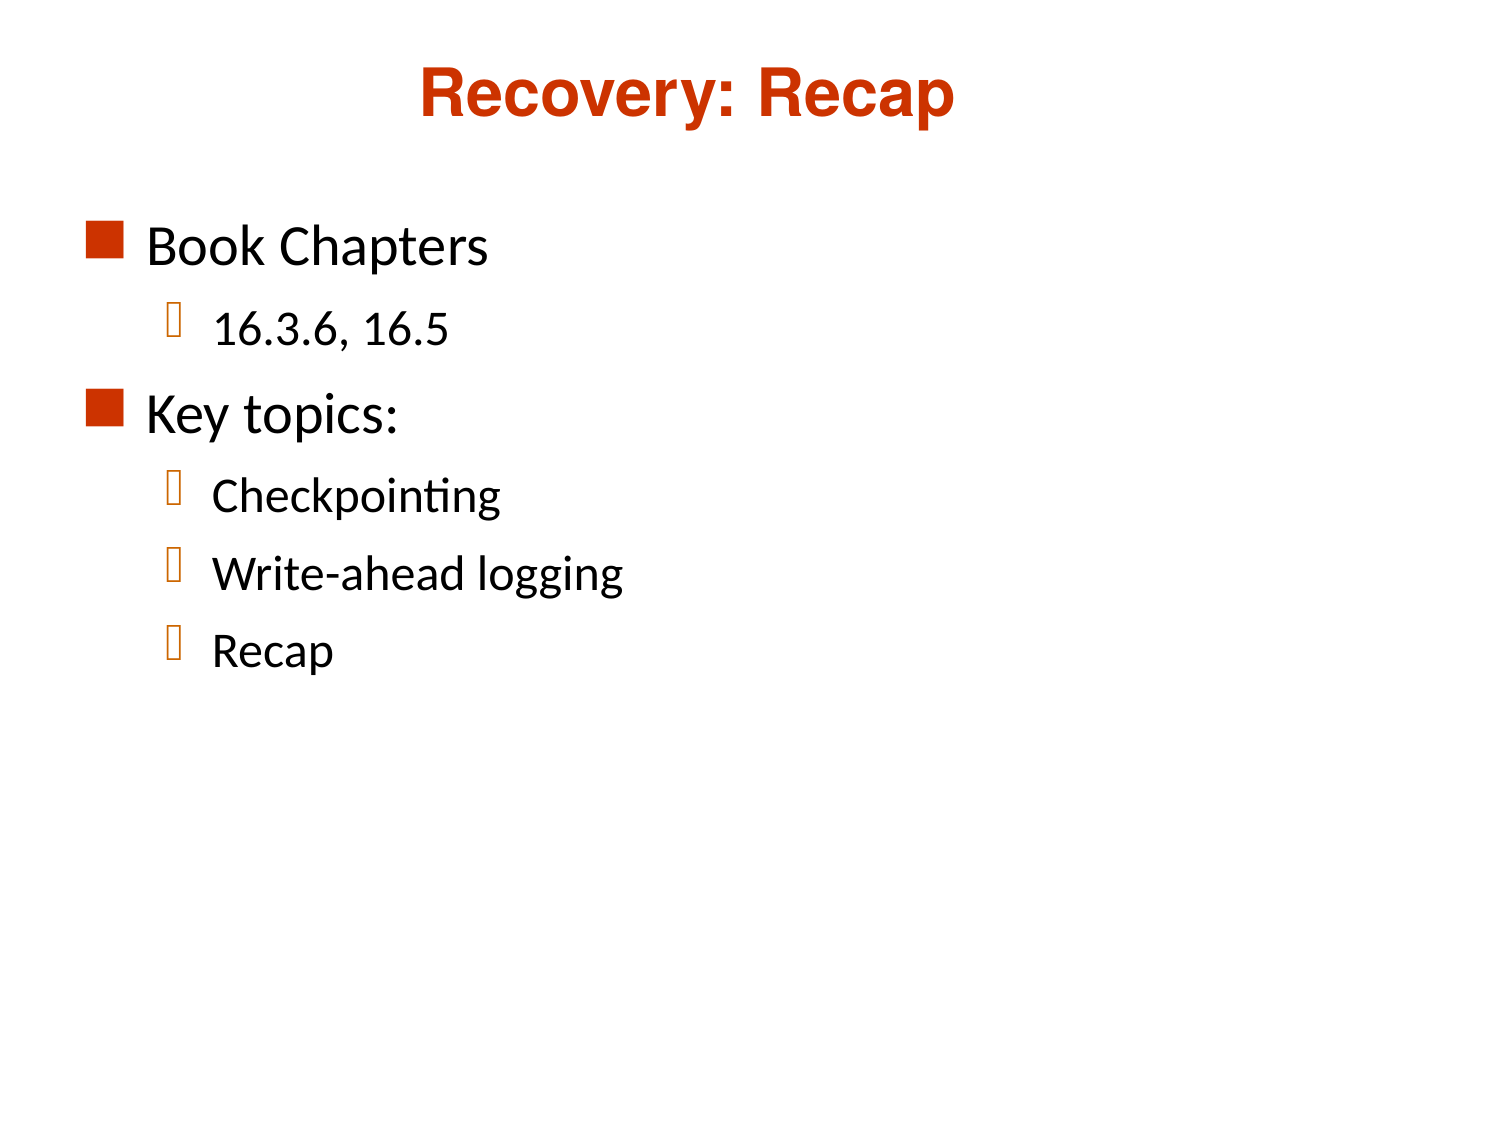

# Recovery: Recap
Book Chapters
16.3.6, 16.5
Key topics:
Checkpointing
Write-ahead logging
Recap